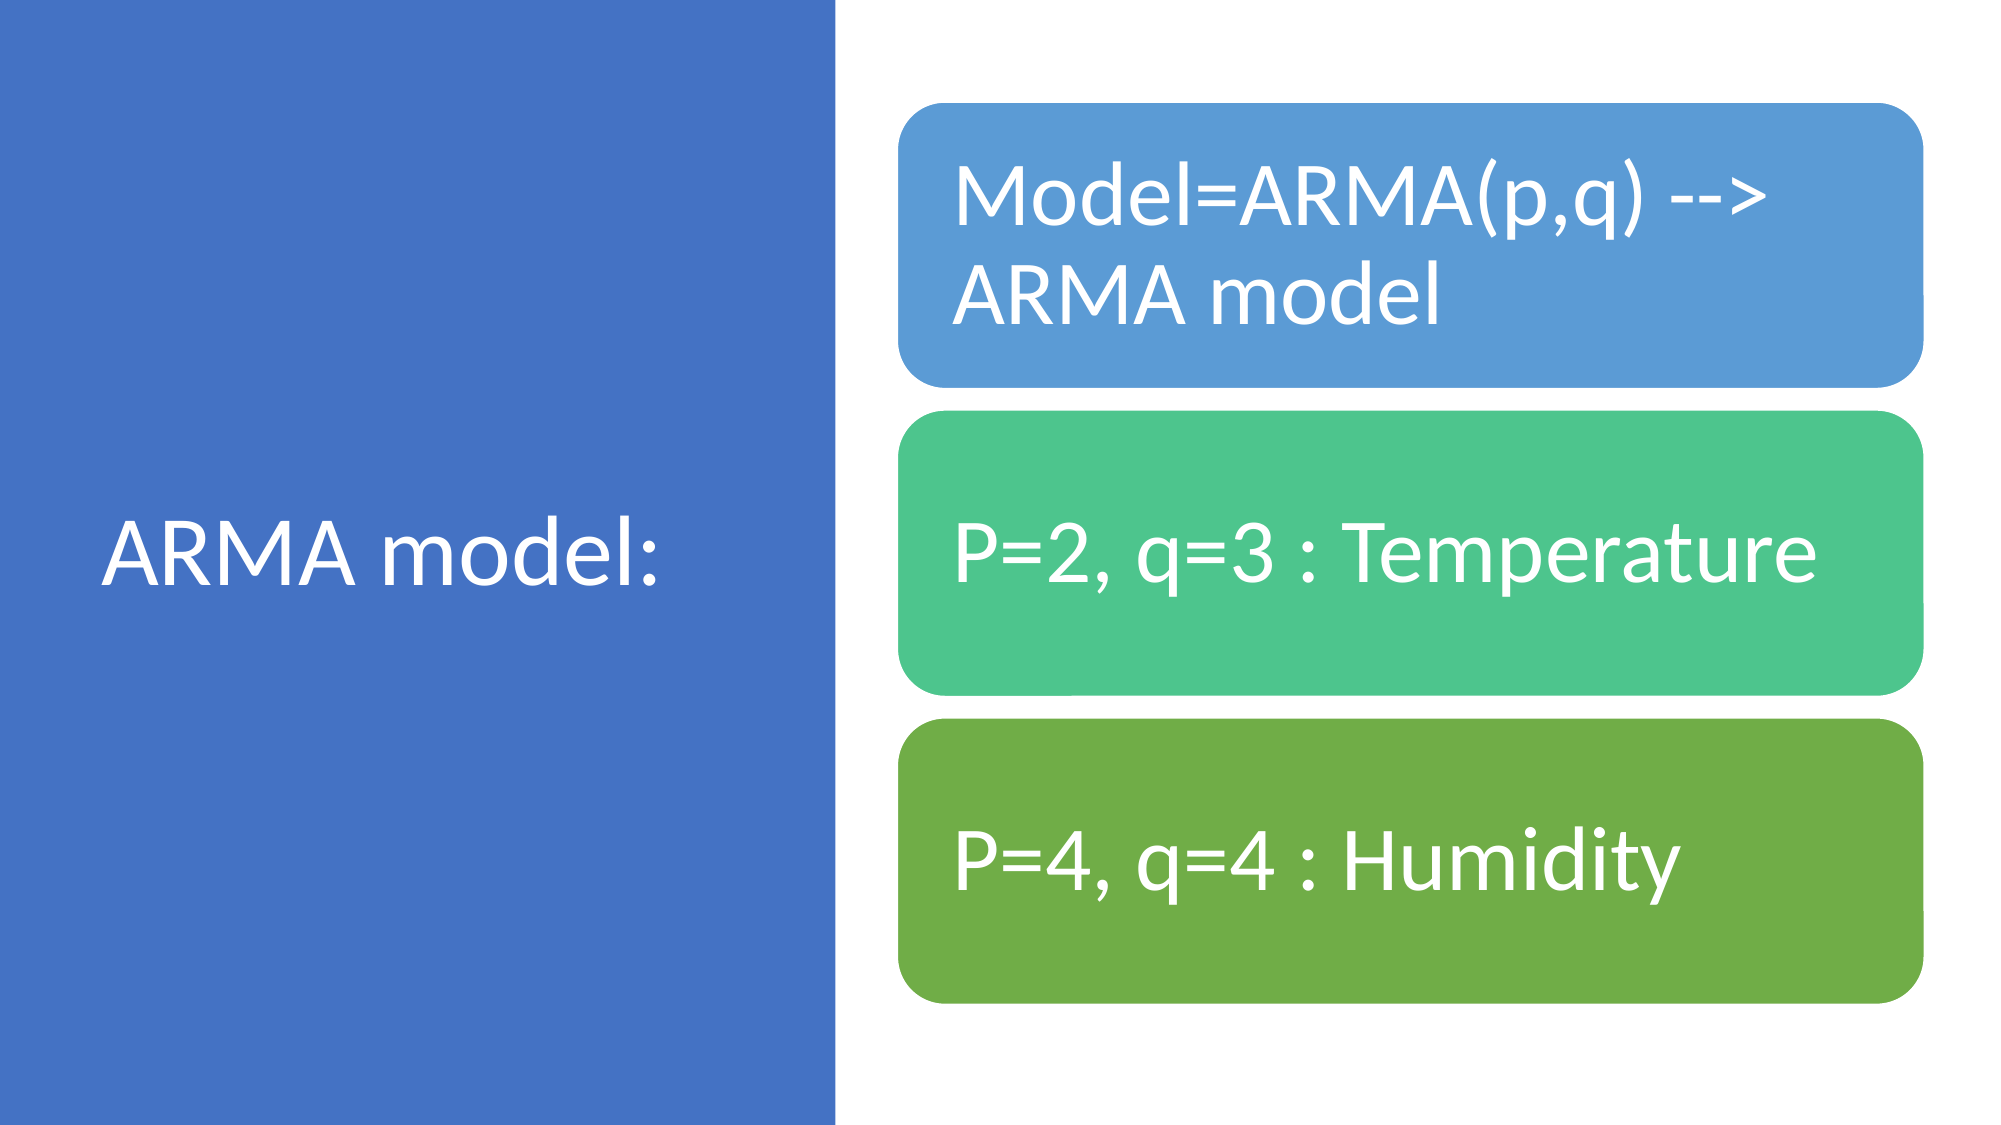

# ARMA model:
Model=ARMA(p,q) -->  ARMA model
P=2, q=3 : Temperature
P=4, q=4 : Humidity